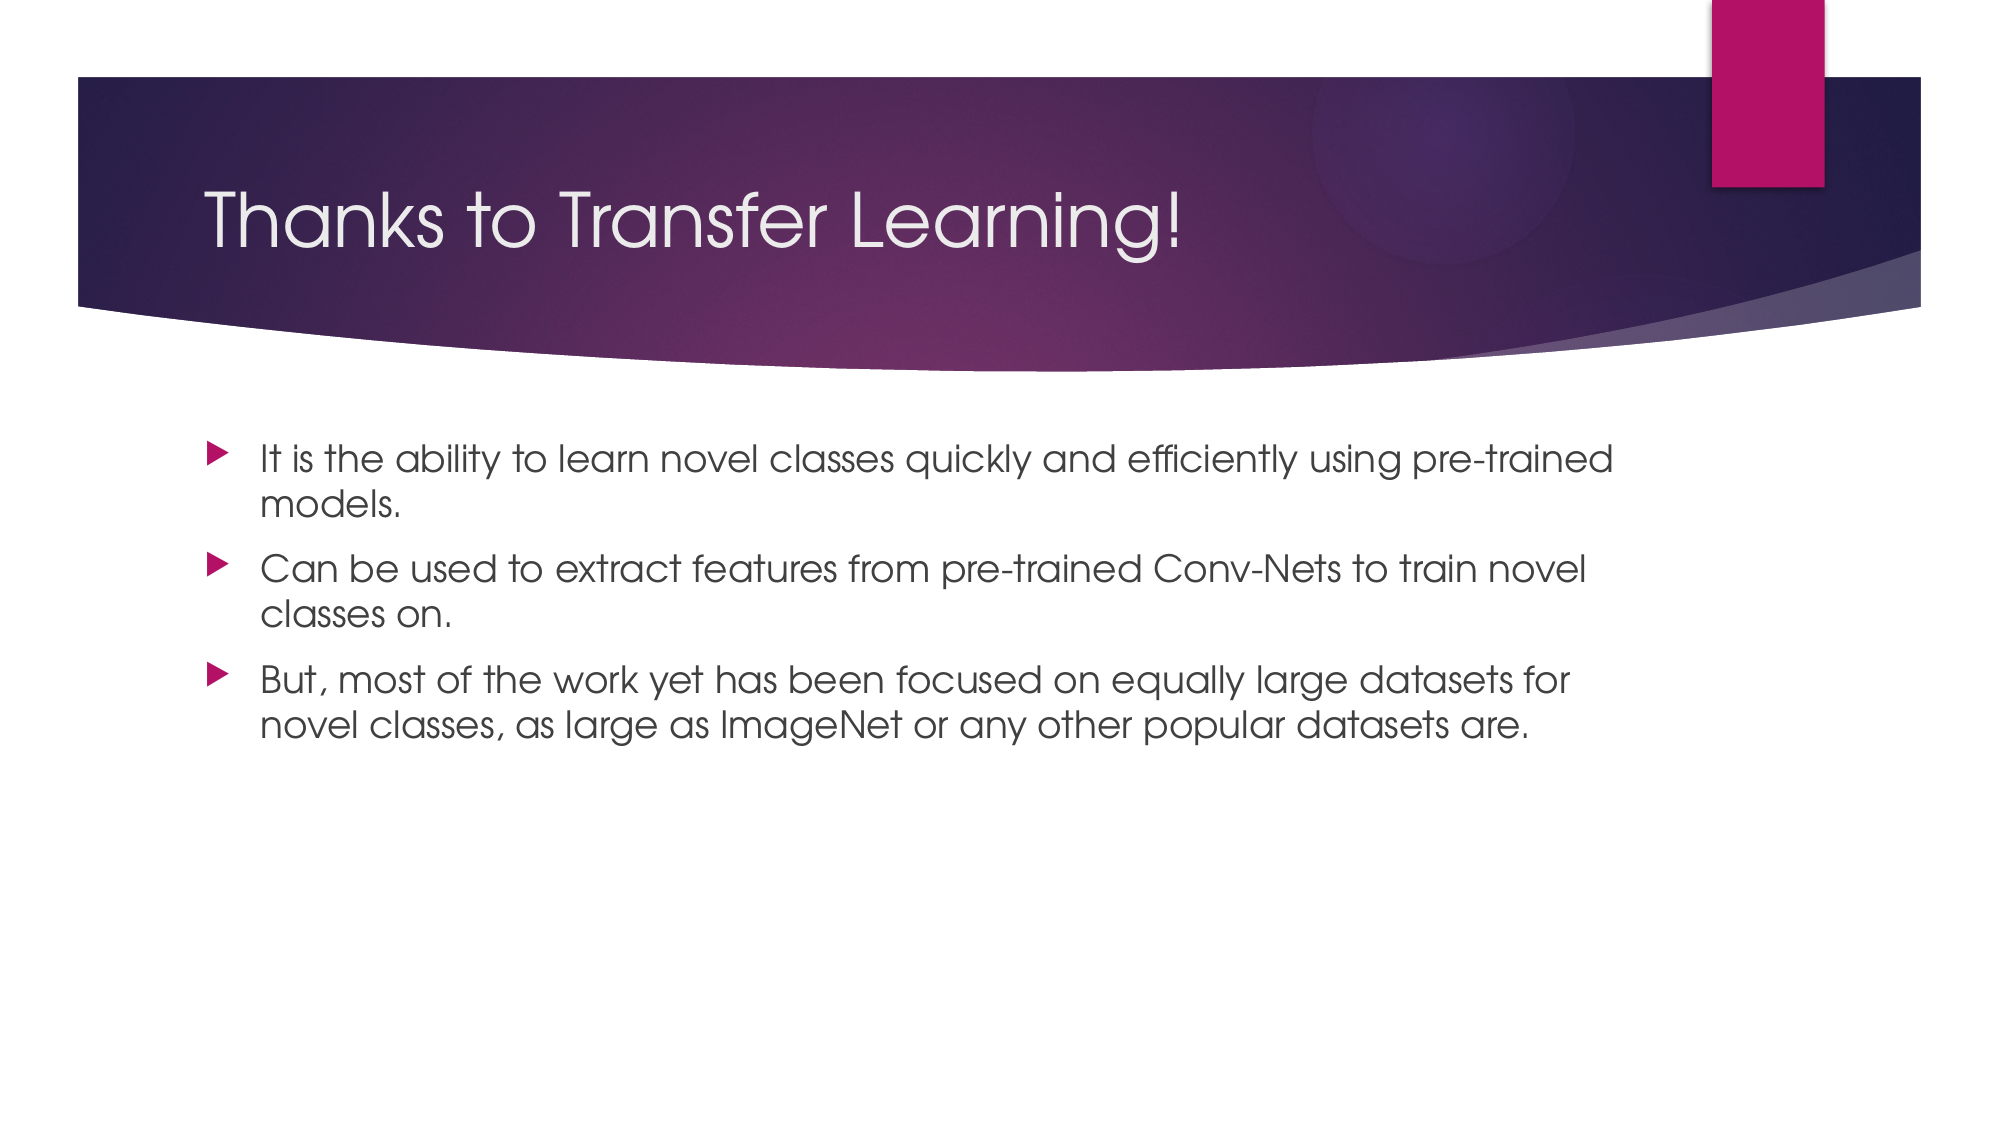

# Thanks to Transfer Learning!
It is the ability to learn novel classes quickly and efficiently using pre-trained models.
Can be used to extract features from pre-trained Conv-Nets to train novel classes on.
But, most of the work yet has been focused on equally large datasets for novel classes, as large as ImageNet or any other popular datasets are.